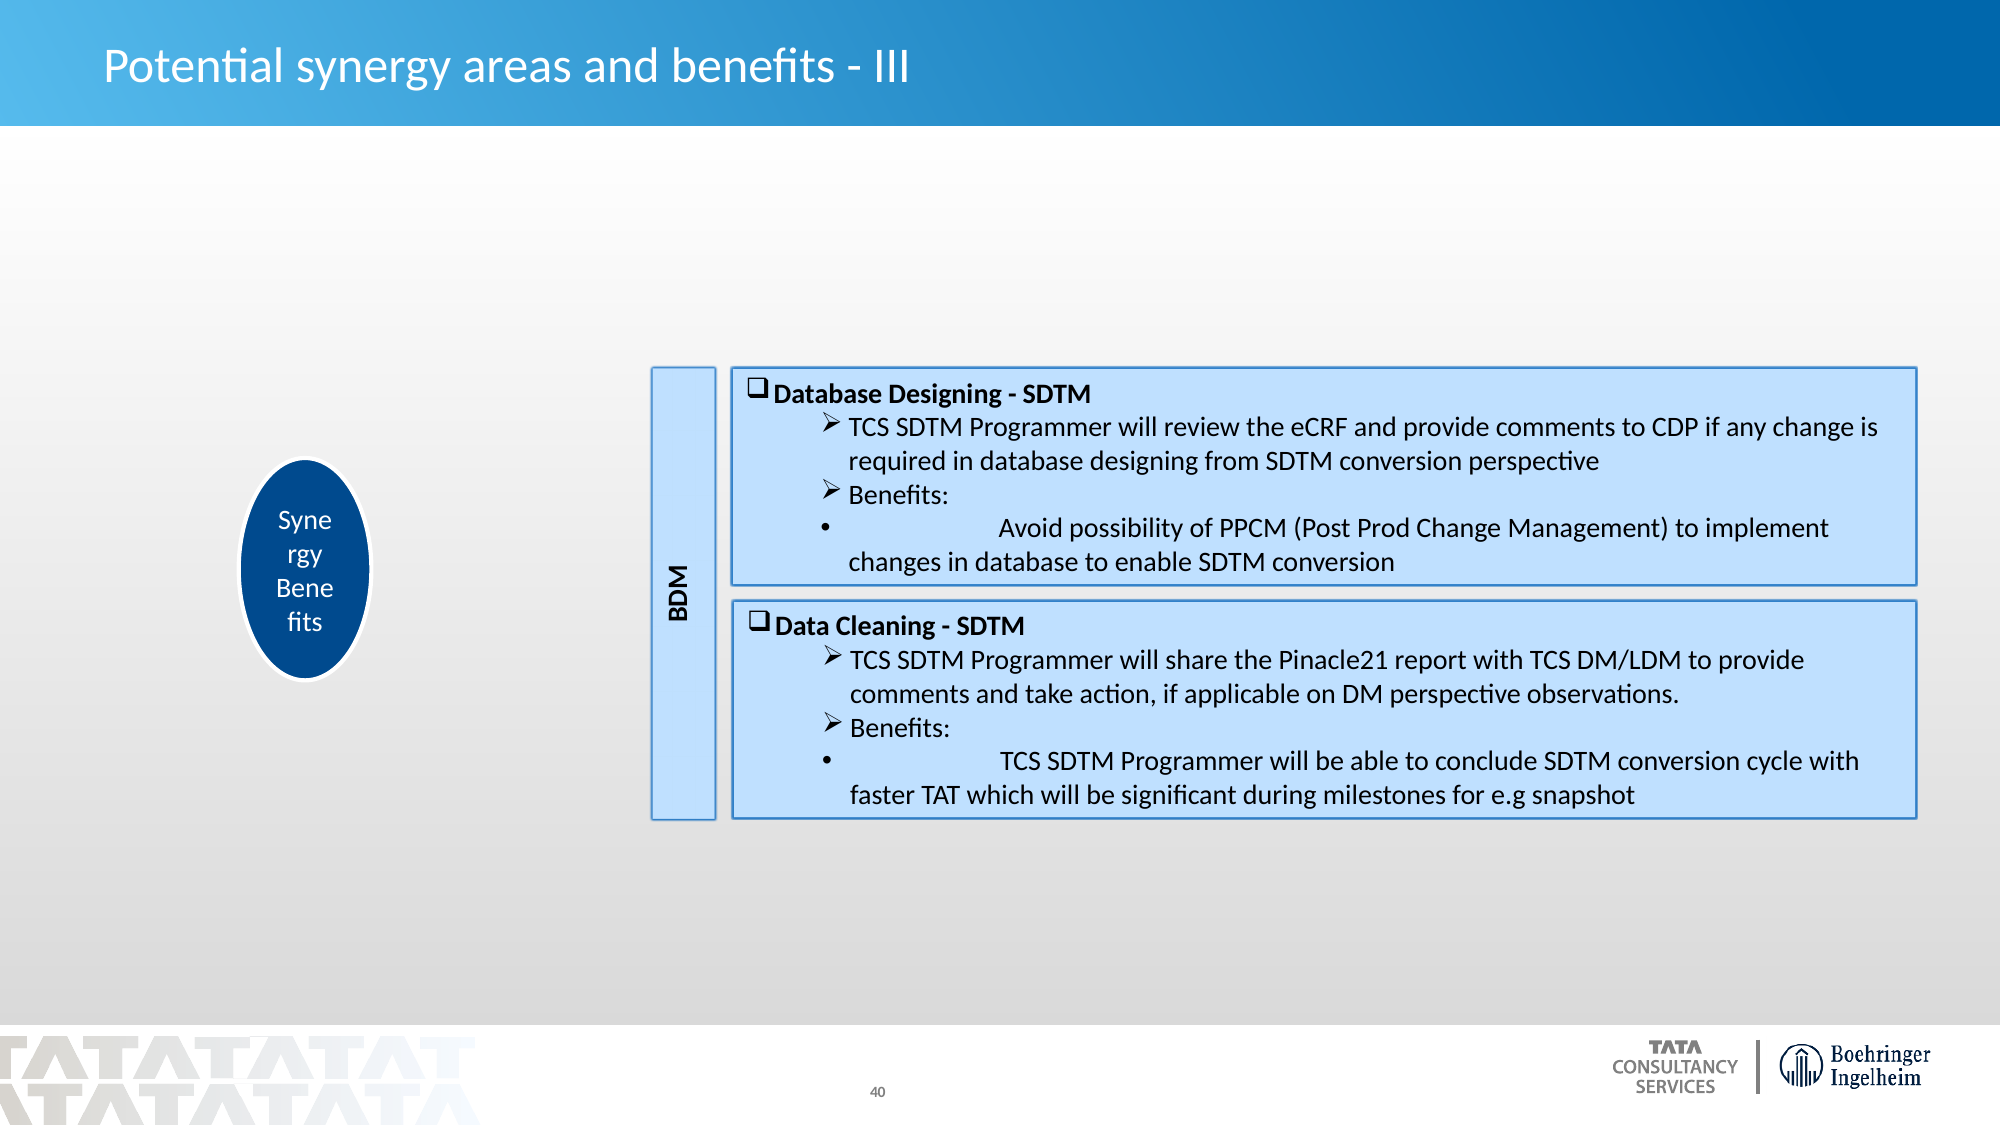

# Potential synergy areas and benefits - III
Synergy Benefits

BDM
Database Designing - SDTM
TCS SDTM Programmer will review the eCRF and provide comments to CDP if any change is required in database designing from SDTM conversion perspective
Benefits:
	Avoid possibility of PPCM (Post Prod Change Management) to implement changes in database to enable SDTM conversion
Data Cleaning - SDTM
TCS SDTM Programmer will share the Pinacle21 report with TCS DM/LDM to provide comments and take action, if applicable on DM perspective observations.
Benefits:
	TCS SDTM Programmer will be able to conclude SDTM conversion cycle with faster TAT which will be significant during milestones for e.g snapshot